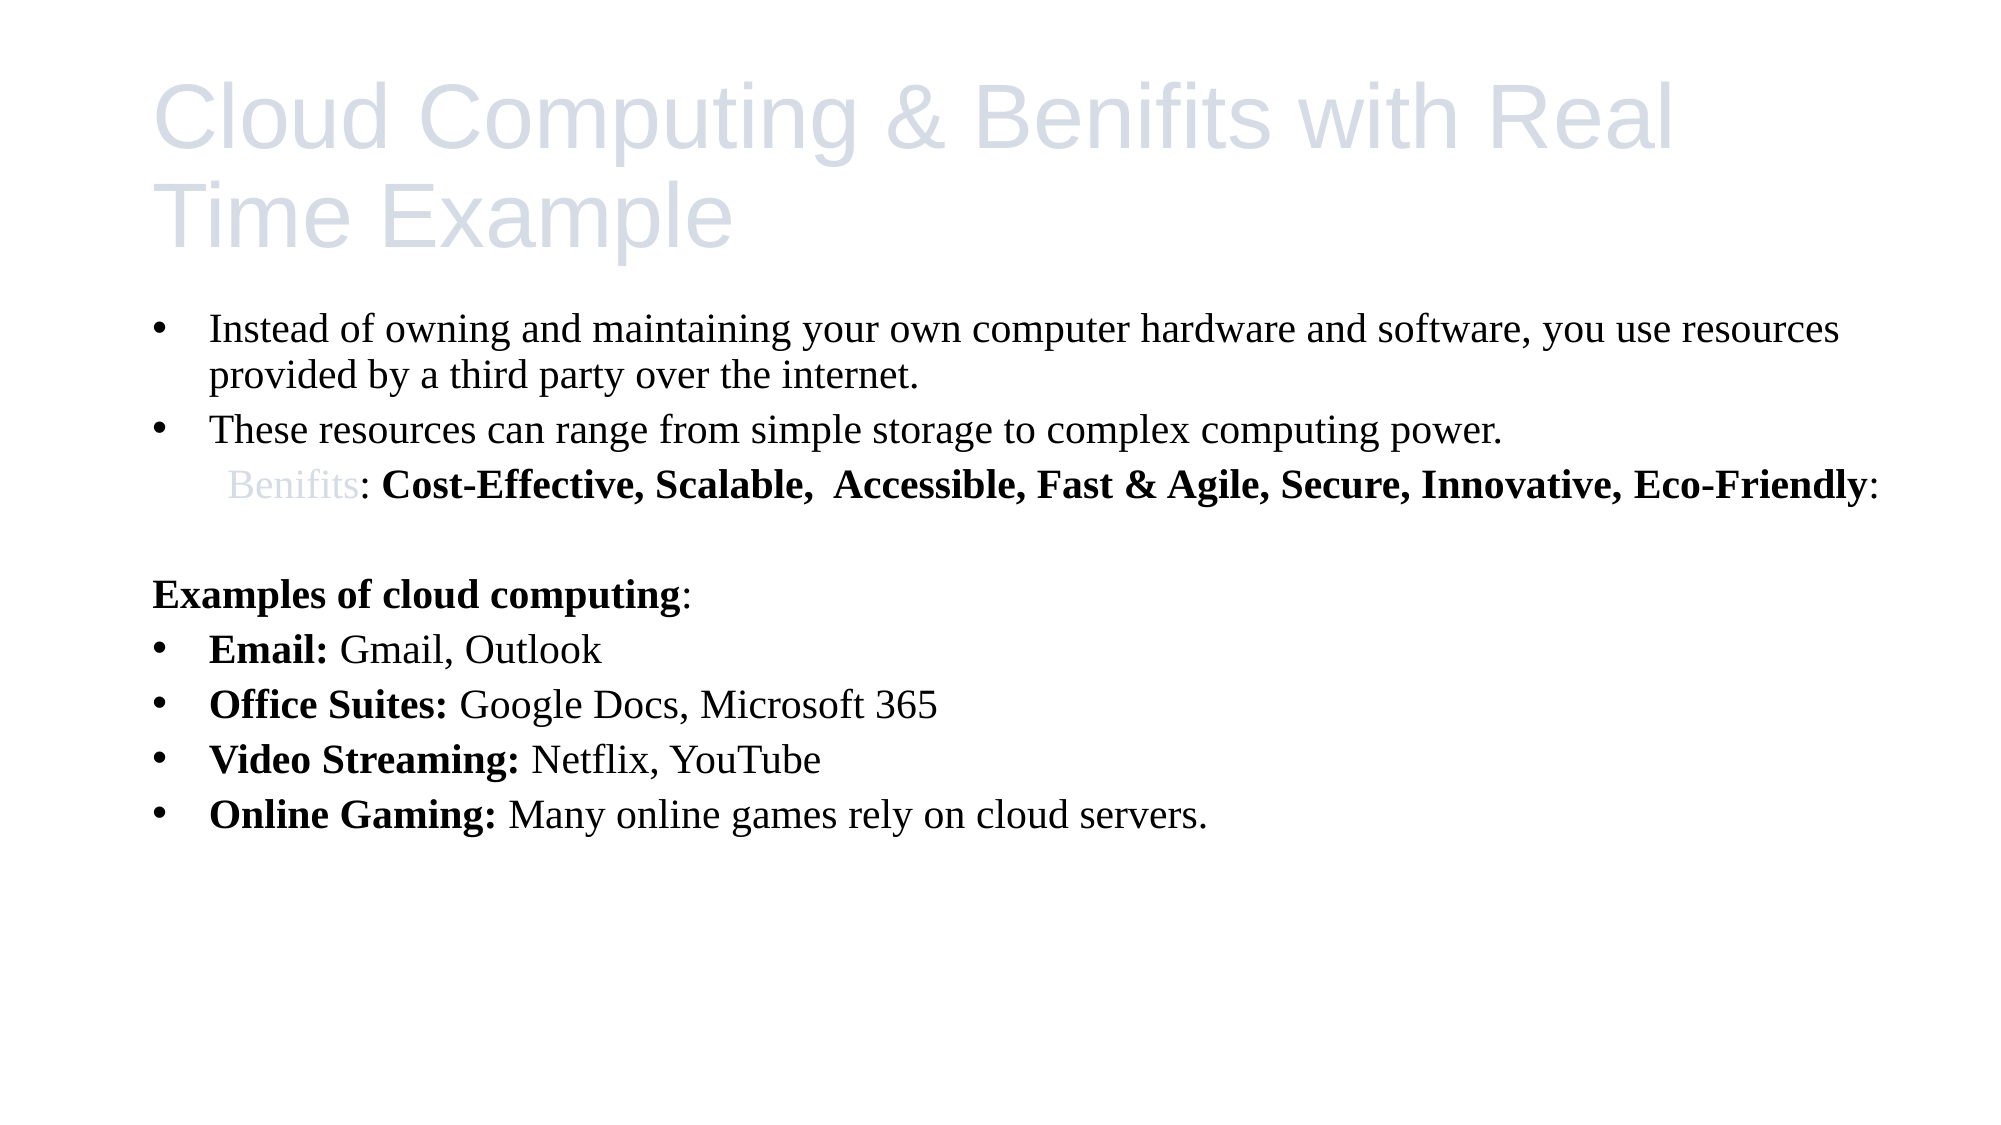

# Cloud Computing & Benifits with Real Time Example
Instead of owning and maintaining your own computer hardware and software, you use resources provided by a third party over the internet.
These resources can range from simple storage to complex computing power.
Benifits: Cost-Effective, Scalable,  Accessible, Fast & Agile, Secure, Innovative, Eco-Friendly:

Examples of cloud computing:
Email: Gmail, Outlook
Office Suites: Google Docs, Microsoft 365
Video Streaming: Netflix, YouTube
Online Gaming: Many online games rely on cloud servers.